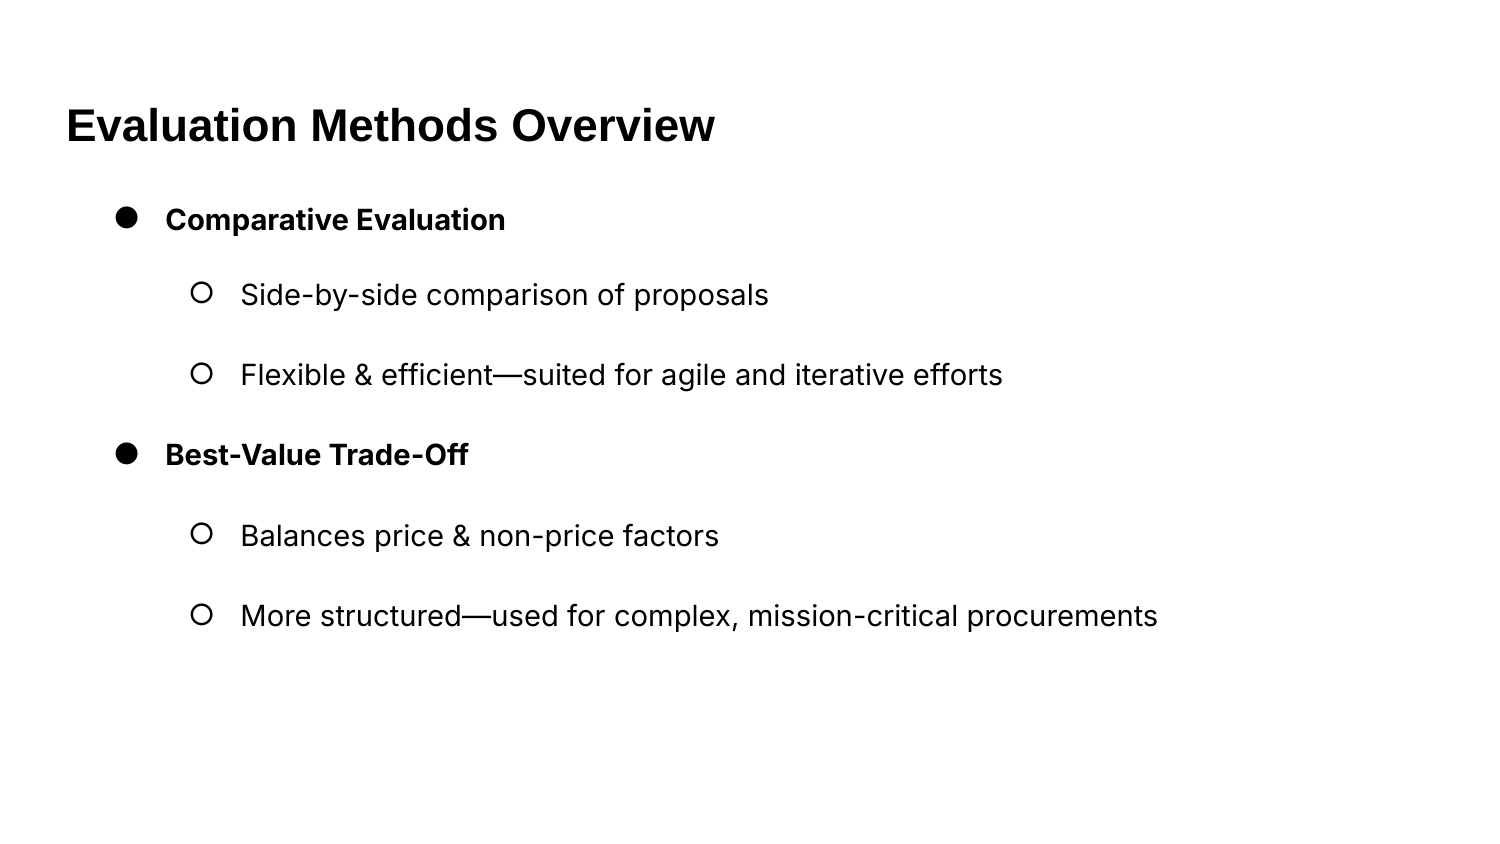

# Evaluation Methods Overview
Comparative Evaluation
Side-by-side comparison of proposals
Flexible & efficient—suited for agile and iterative efforts
Best-Value Trade-Off
Balances price & non-price factors
More structured—used for complex, mission-critical procurements